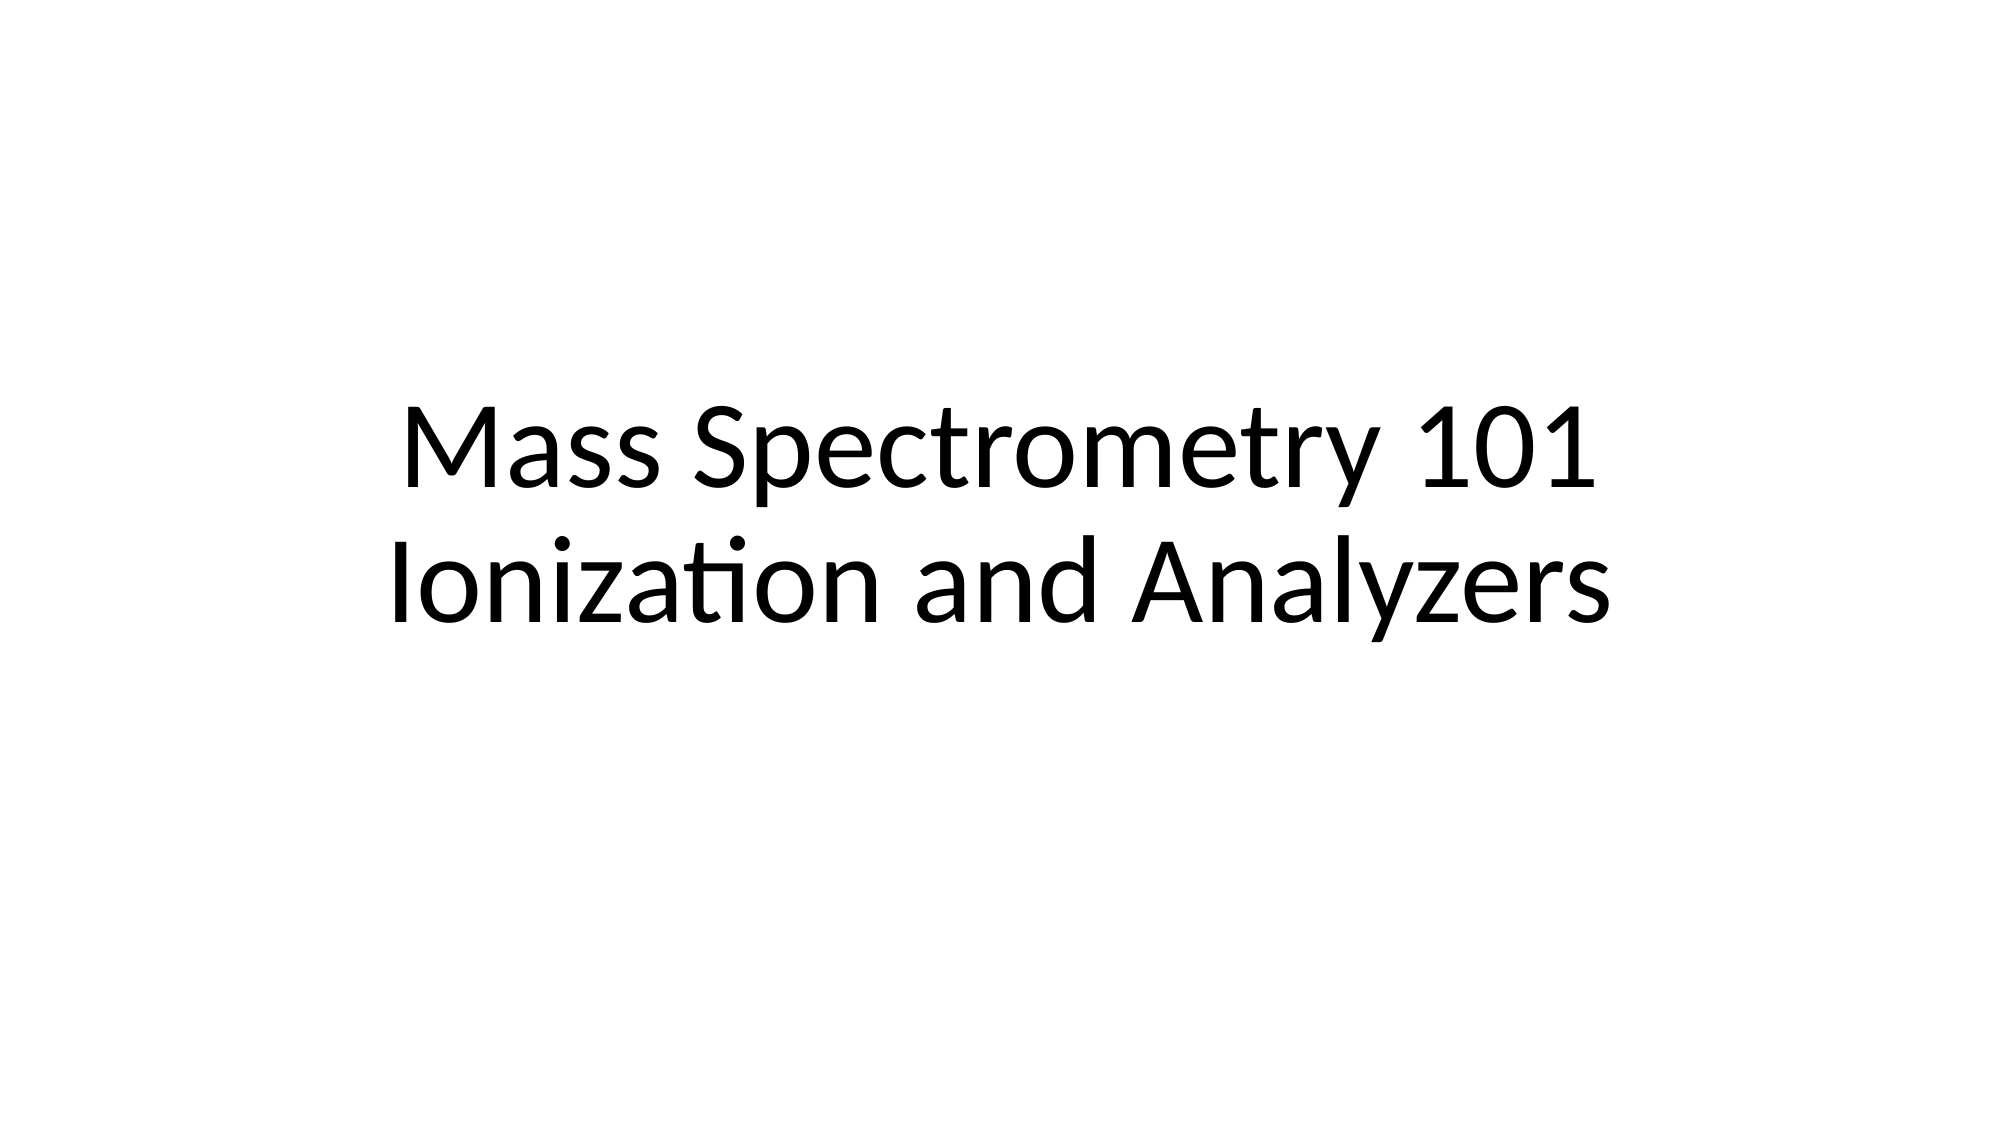

# Mass Spectrometry 101 Ionization and Analyzers